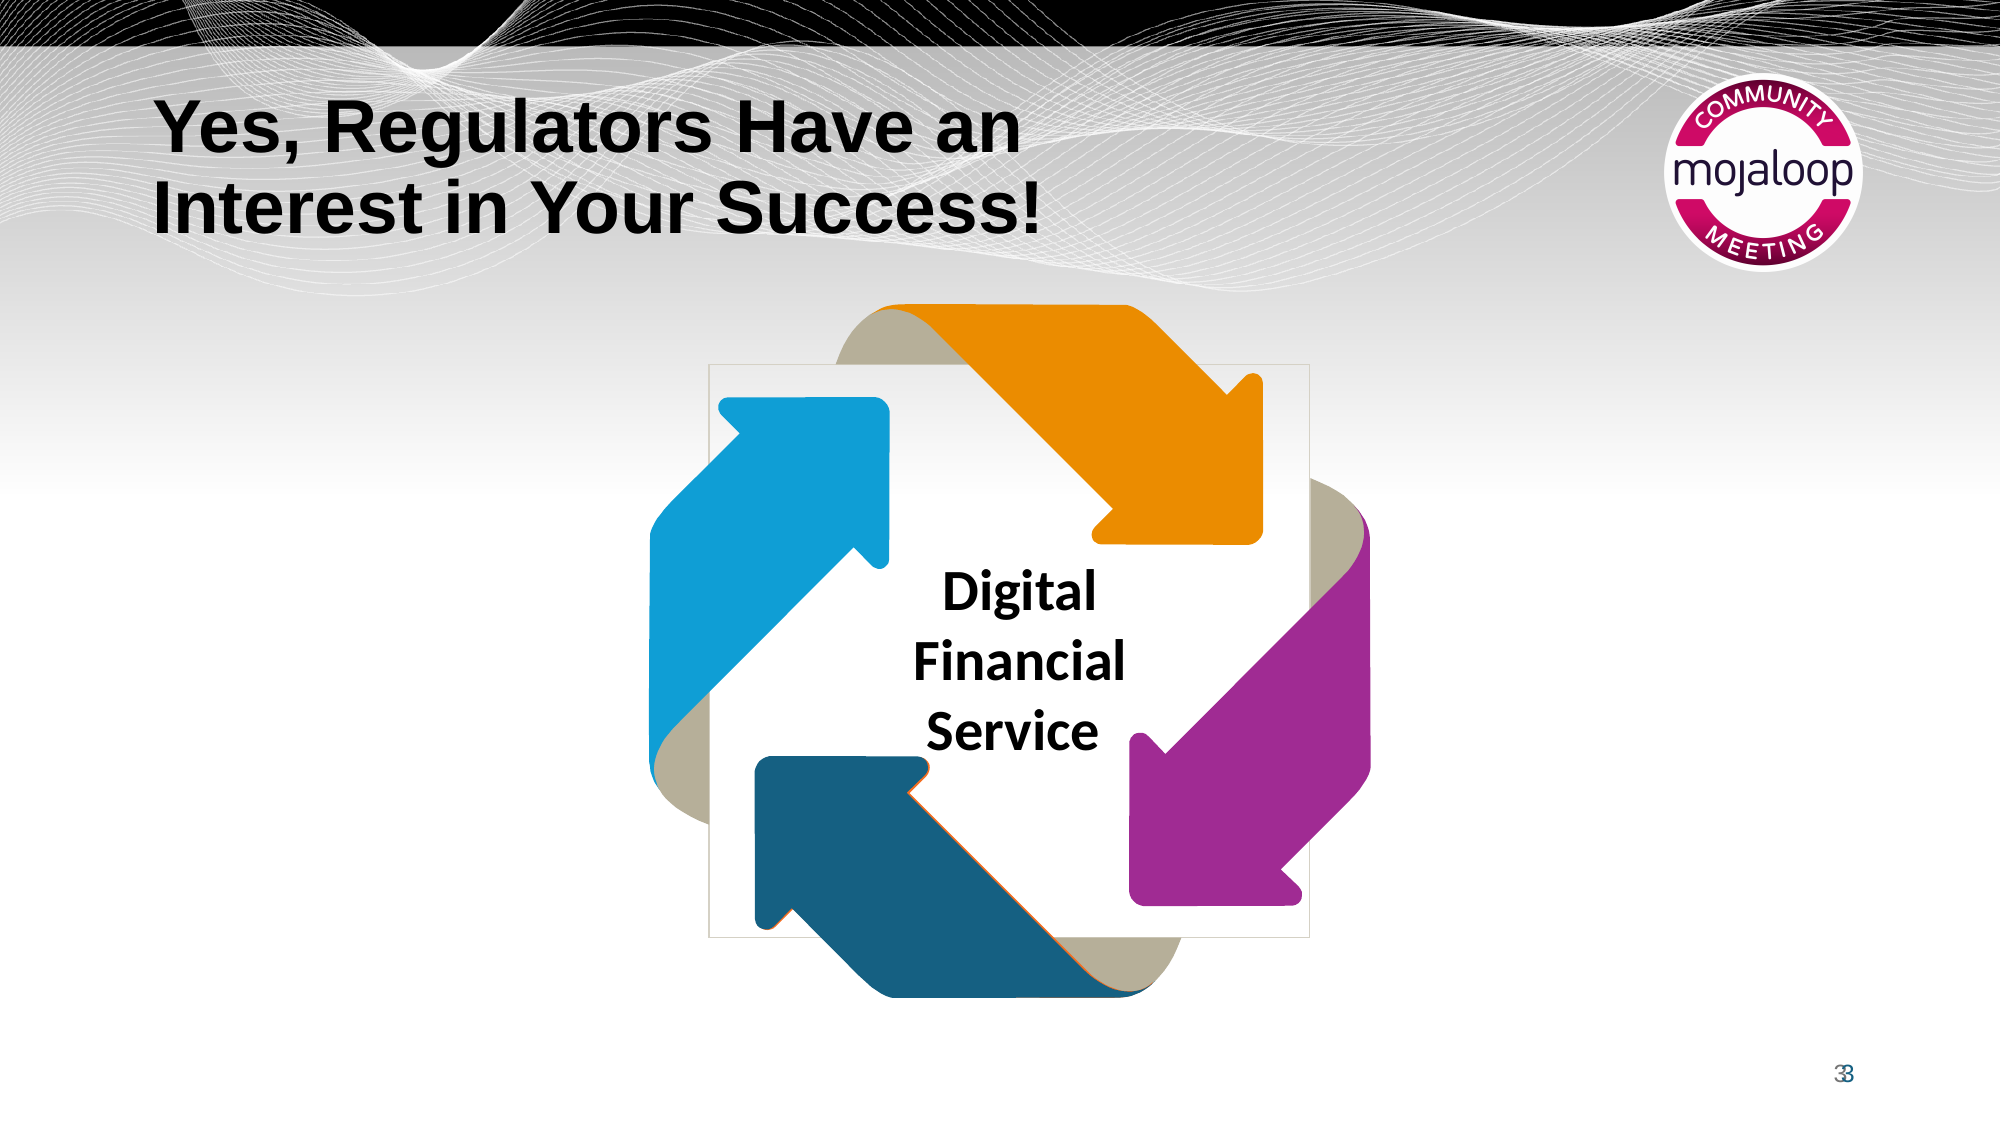

# Yes, Regulators Have an Interest in Your Success!

Digital Financial
Service

3
3